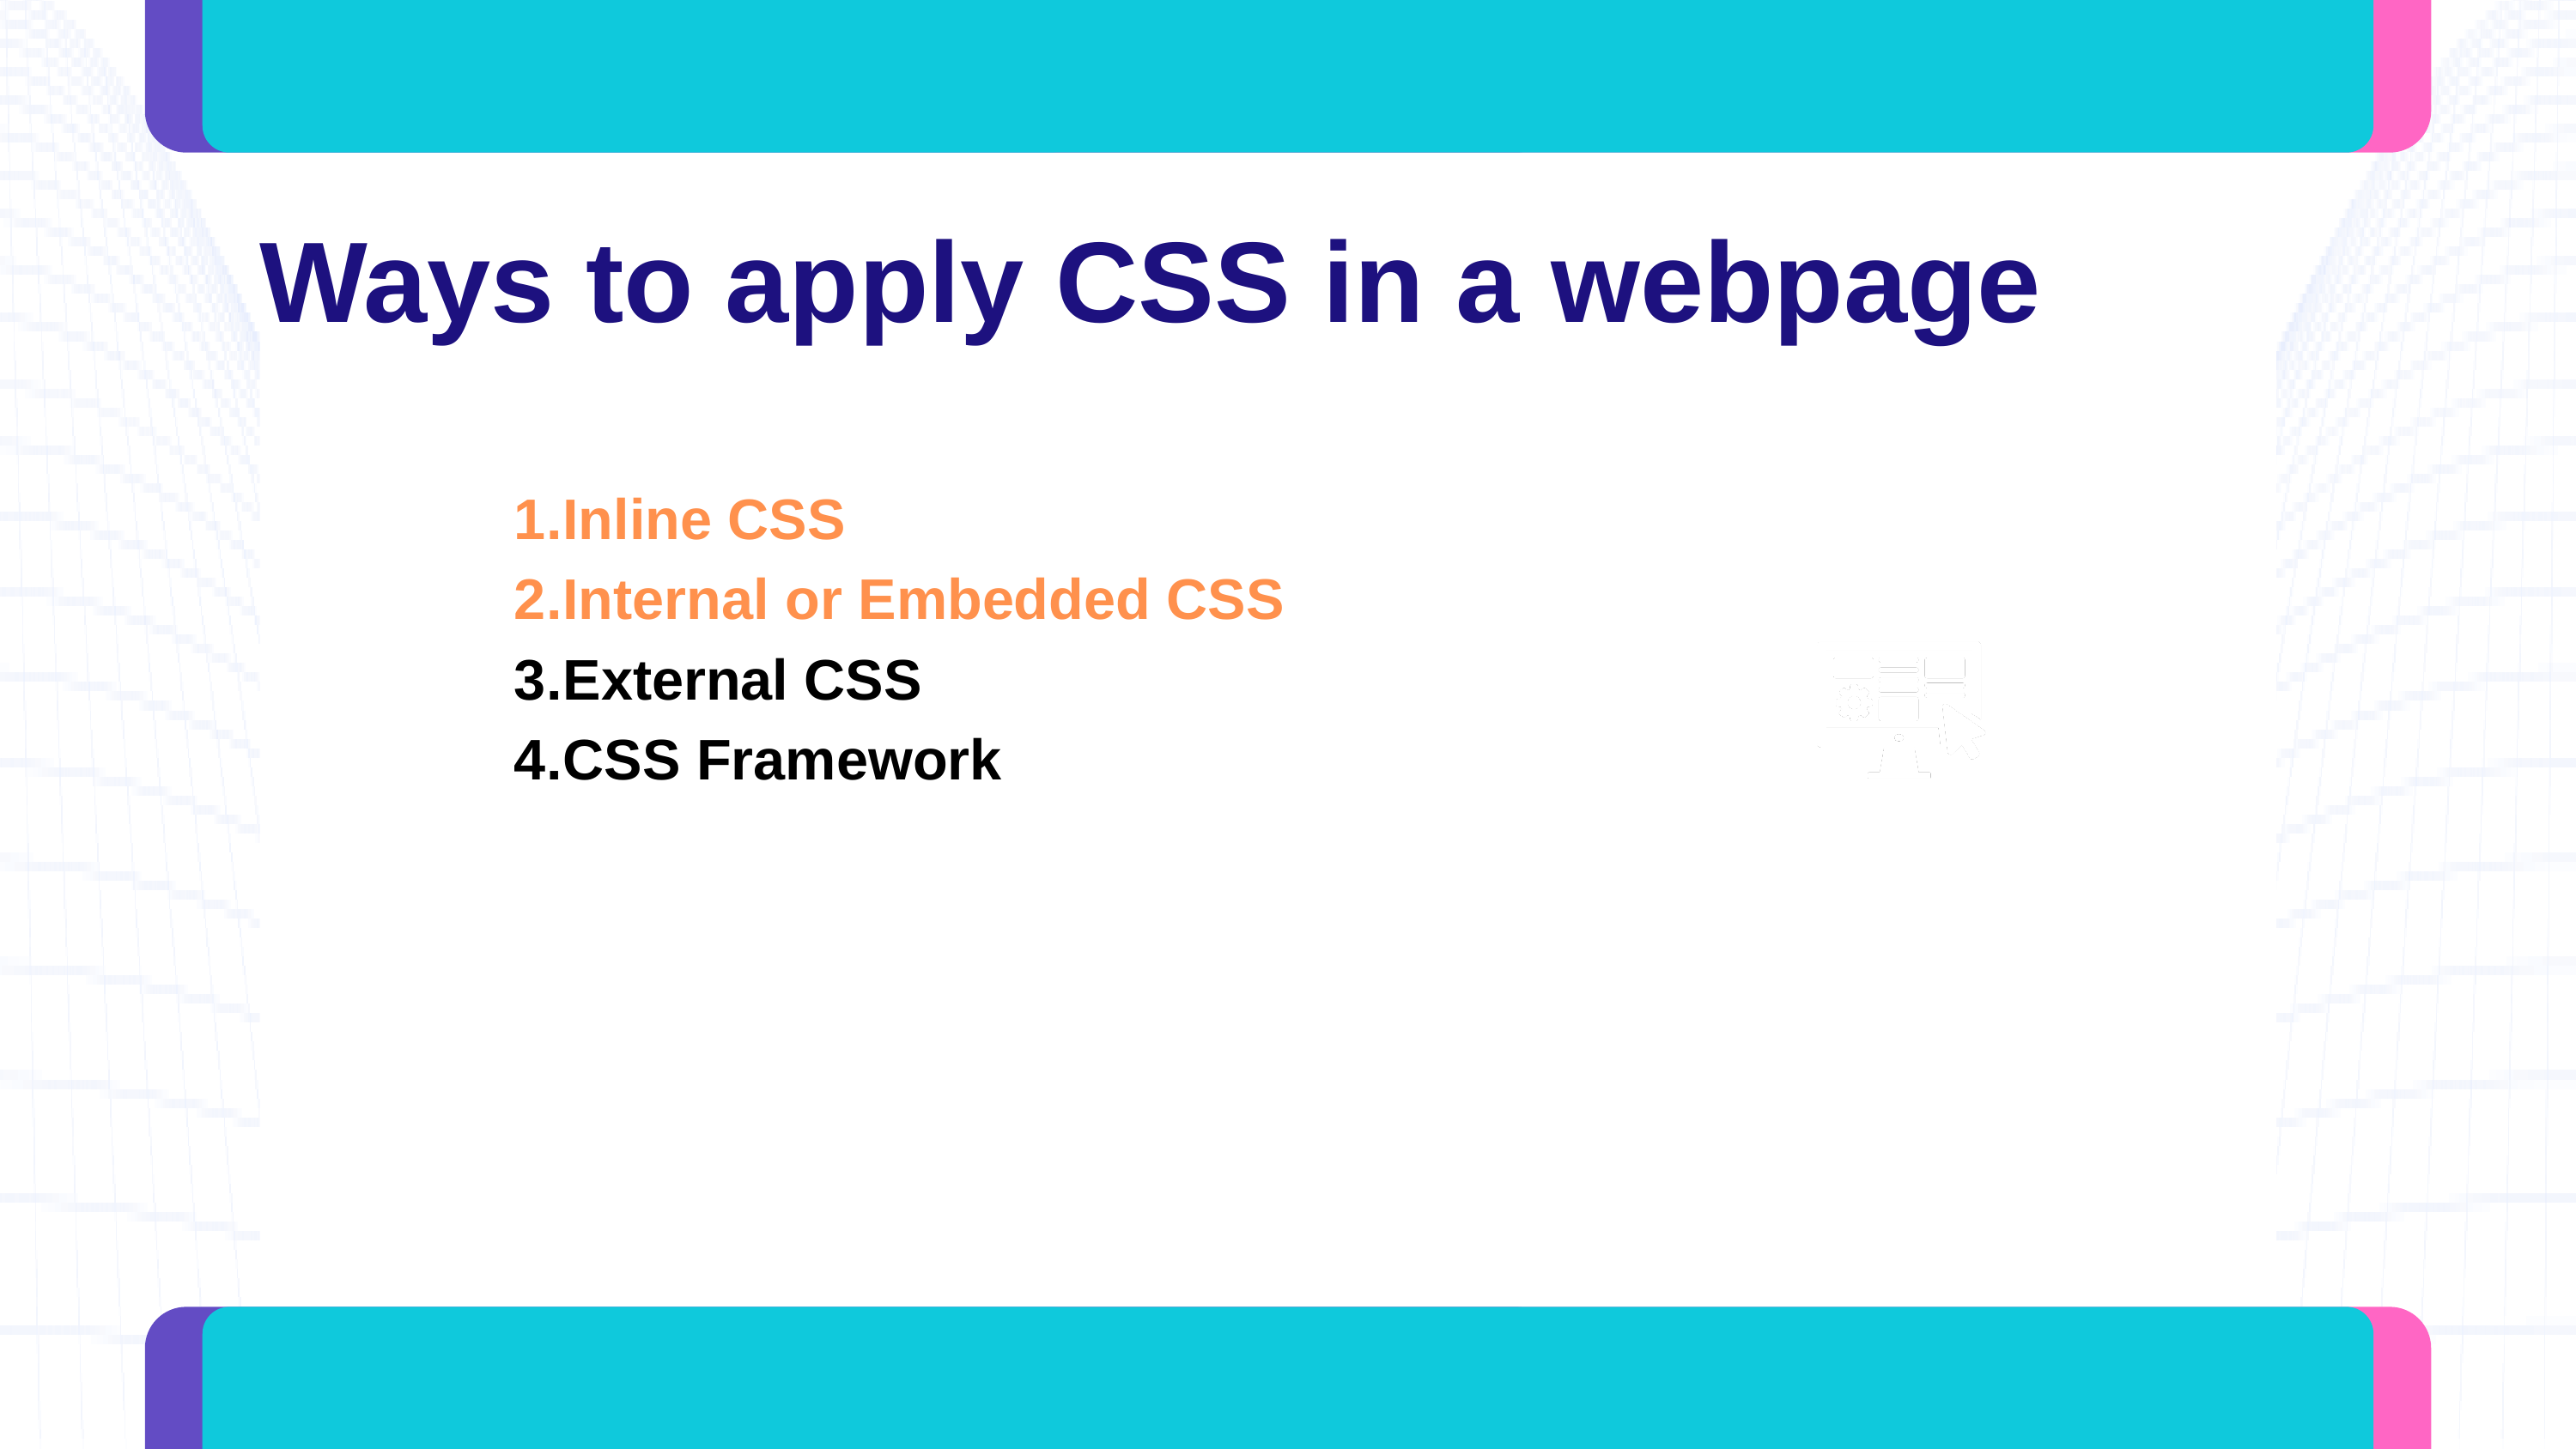

Ways to apply CSS in a webpage

Inline CSS
Internal or Embedded CSS
External CSS
CSS Framework